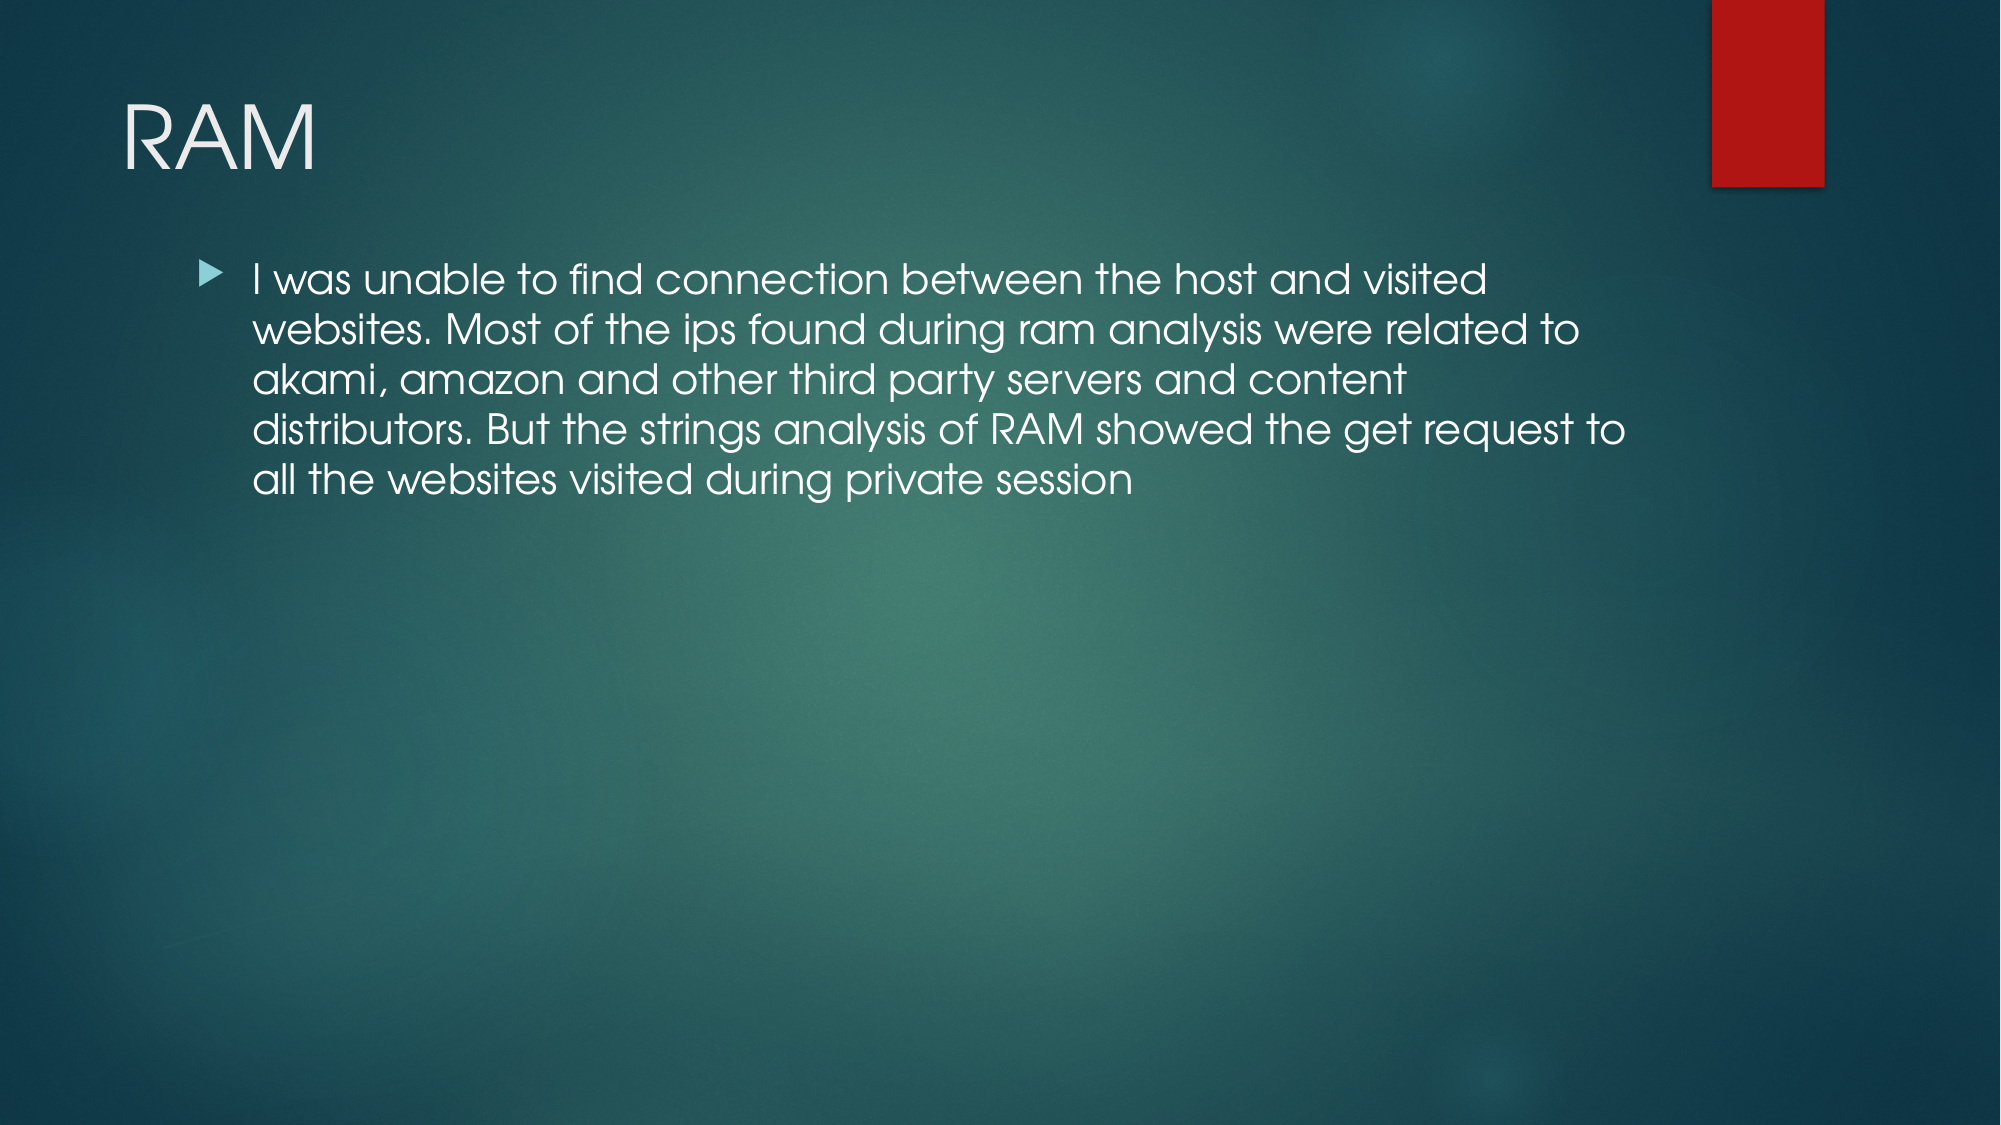

# RAM
I was unable to find connection between the host and visited websites. Most of the ips found during ram analysis were related to akami, amazon and other third party servers and content distributors. But the strings analysis of RAM showed the get request to all the websites visited during private session